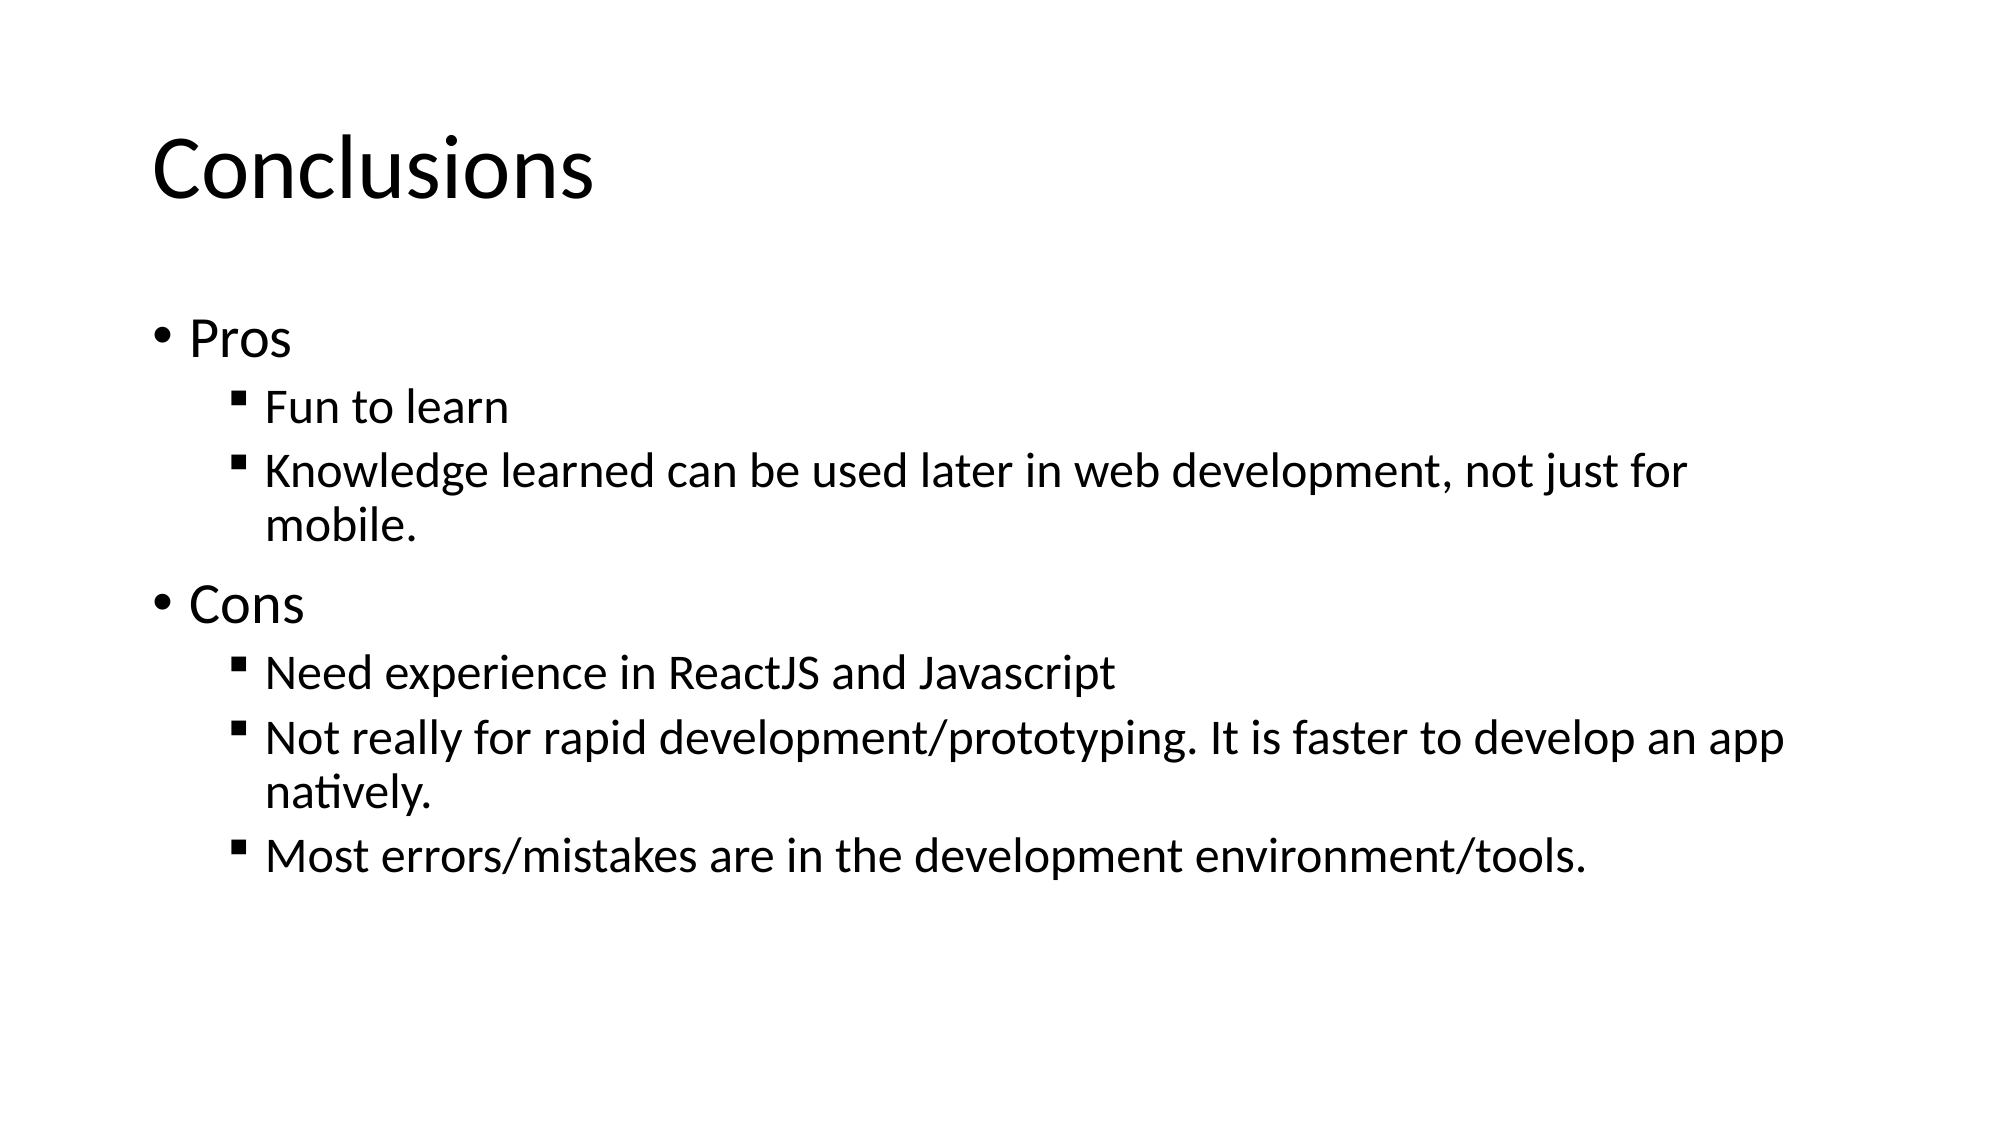

# Conclusions
Pros
Fun to learn
Knowledge learned can be used later in web development, not just for mobile.
Cons
Need experience in ReactJS and Javascript
Not really for rapid development/prototyping. It is faster to develop an app natively.
Most errors/mistakes are in the development environment/tools.